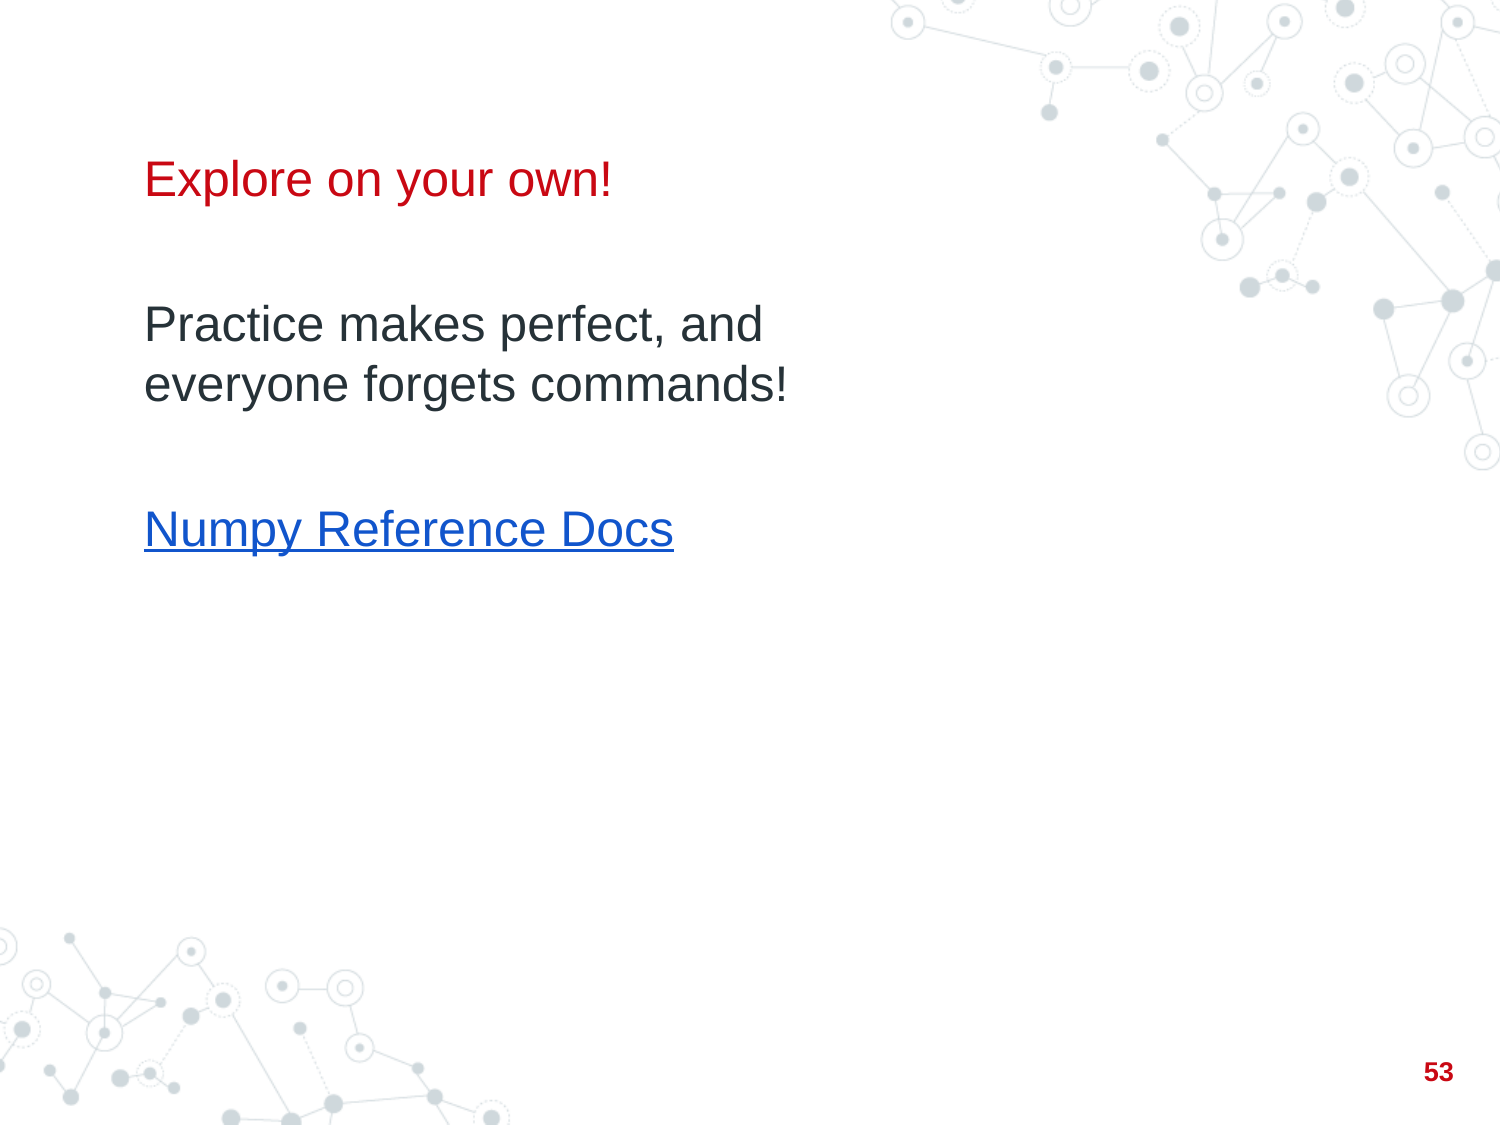

# Explore on your own!
Practice makes perfect, and everyone forgets commands!

Numpy Reference Docs
53